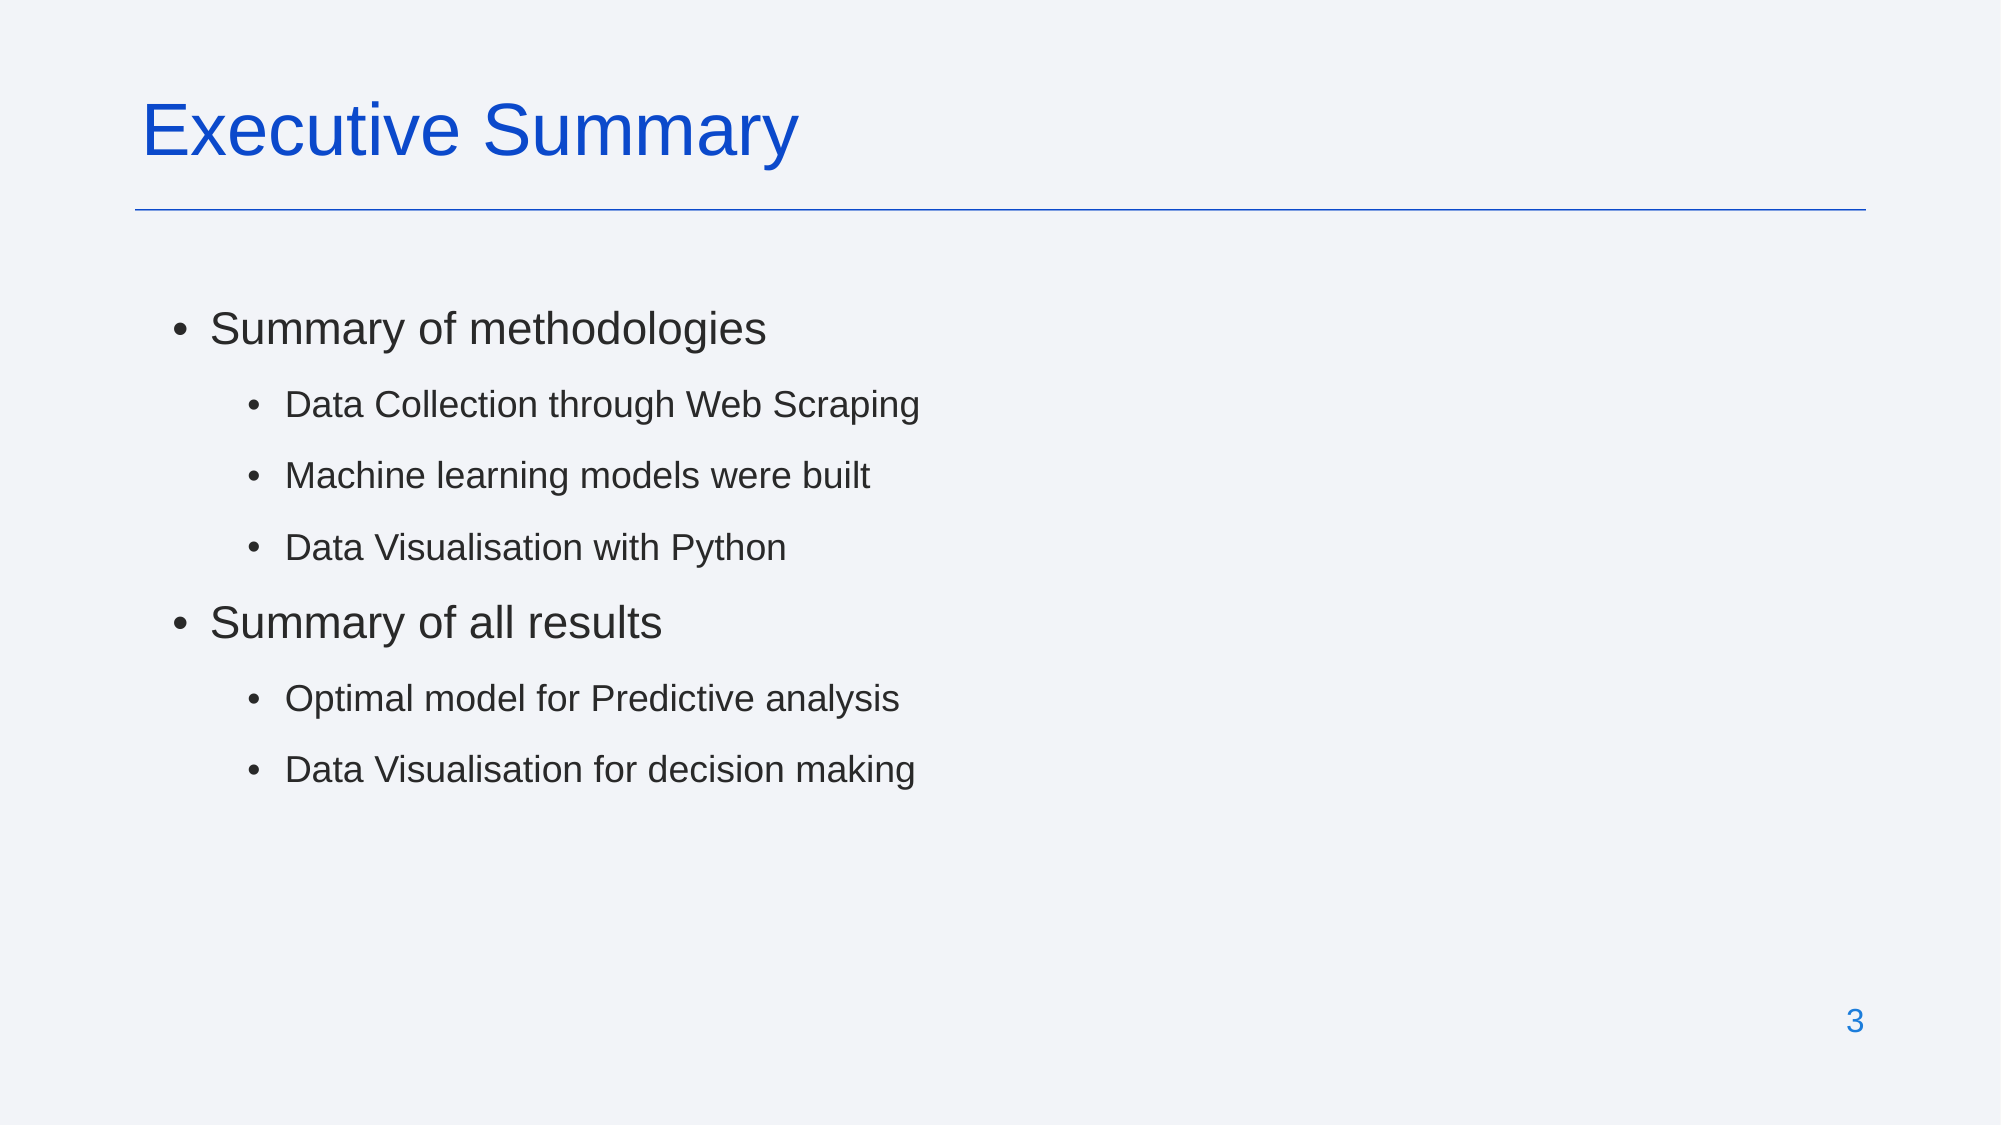

Executive Summary
Summary of methodologies
Data Collection through Web Scraping
Machine learning models were built
Data Visualisation with Python
Summary of all results
Optimal model for Predictive analysis
Data Visualisation for decision making
3